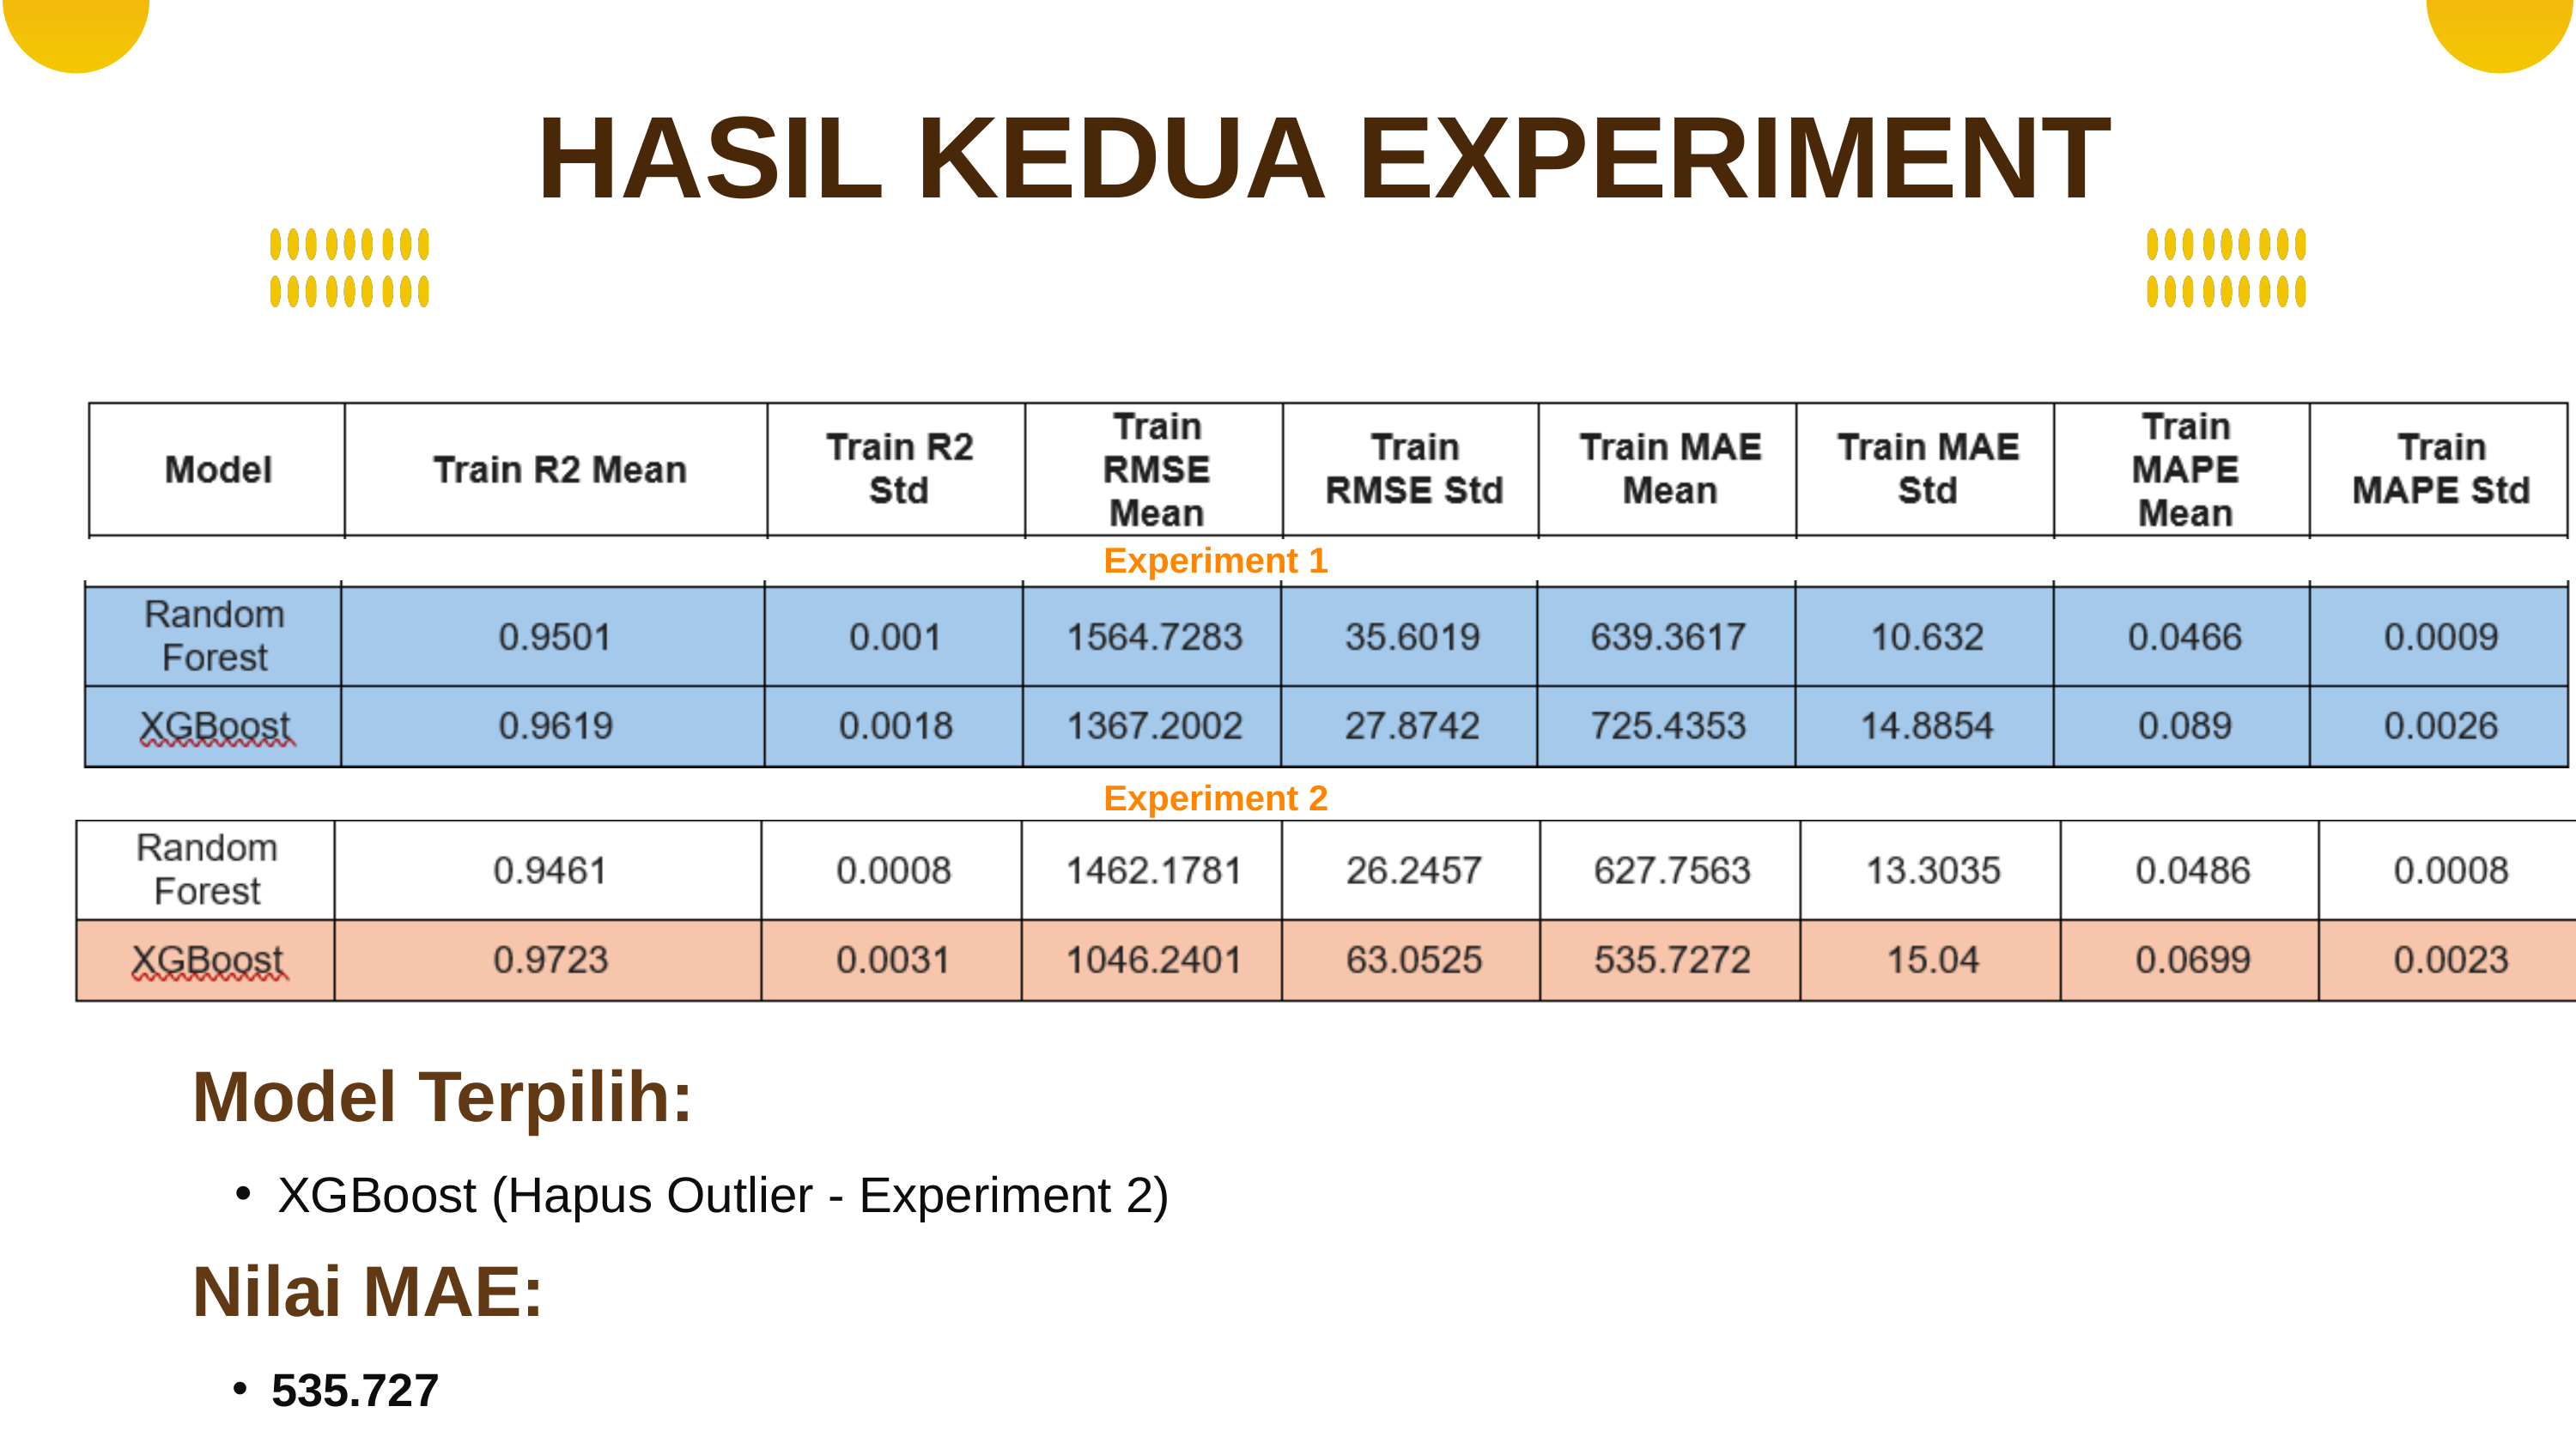

HASIL KEDUA EXPERIMENT

Experiment 1

Experiment 2

Model Terpilih:
XGBoost (Hapus Outlier - Experiment 2)
Nilai MAE:
535.727